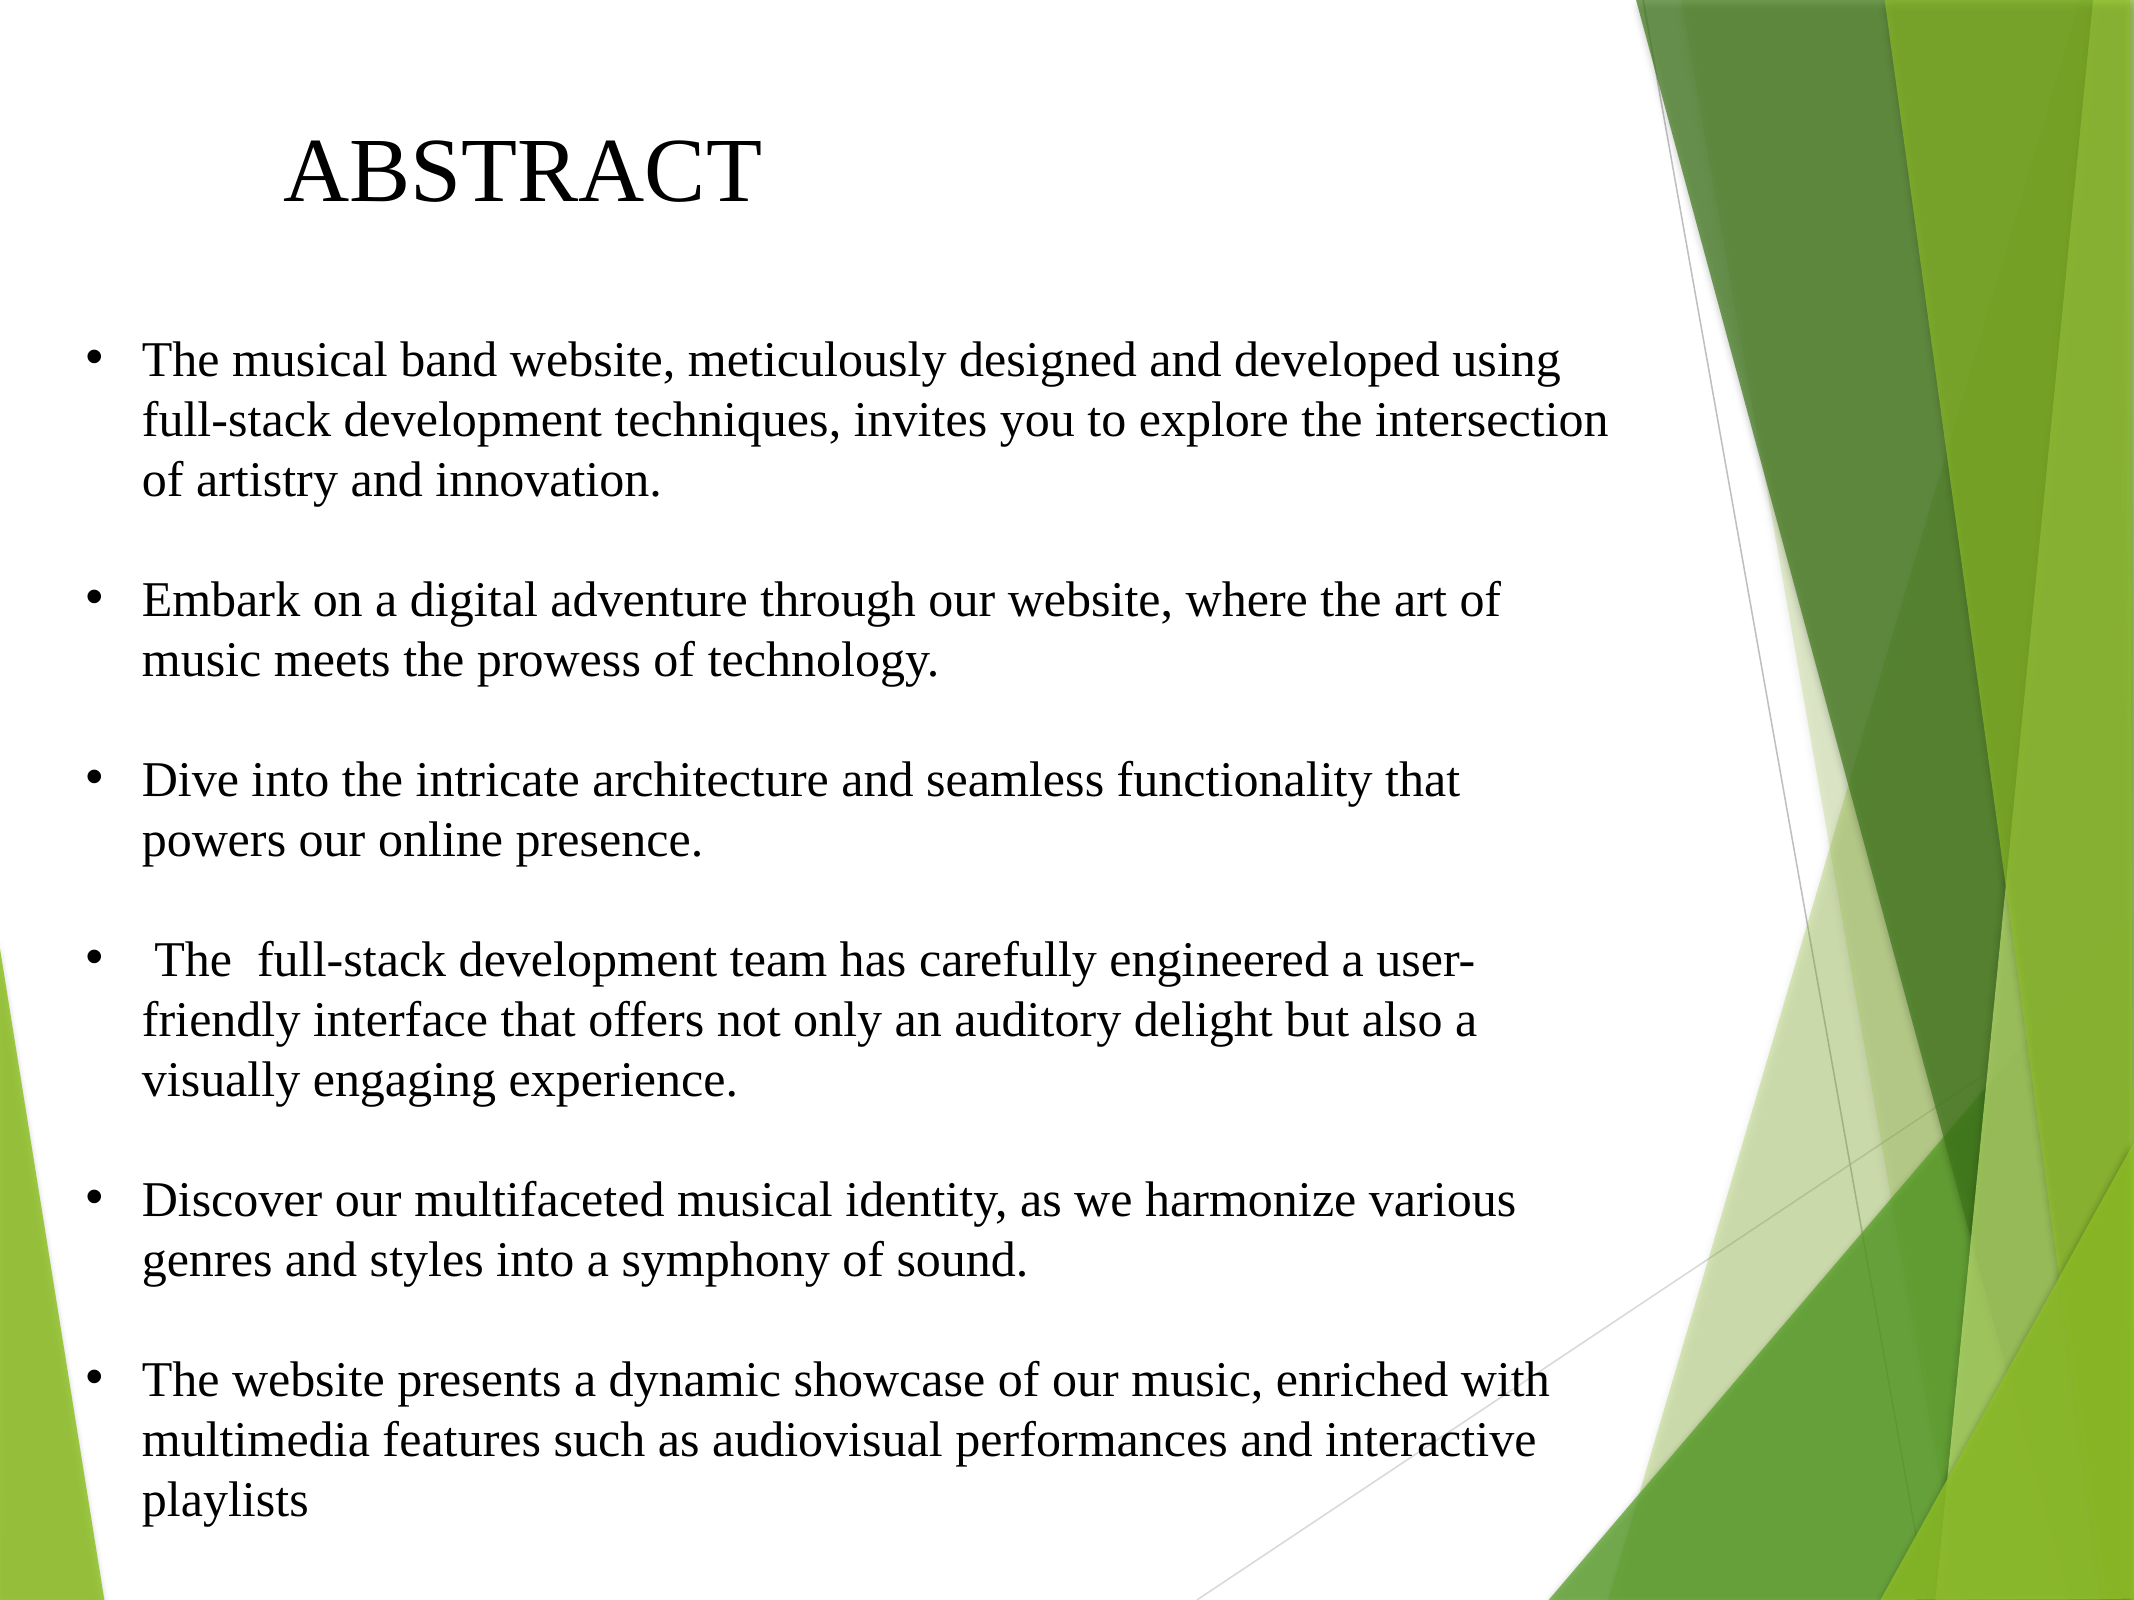

ABSTRACT
The musical band website, meticulously designed and developed using full-stack development techniques, invites you to explore the intersection of artistry and innovation.

Embark on a digital adventure through our website, where the art of music meets the prowess of technology.

Dive into the intricate architecture and seamless functionality that powers our online presence.

 The  full-stack development team has carefully engineered a user-friendly interface that offers not only an auditory delight but also a visually engaging experience.

Discover our multifaceted musical identity, as we harmonize various genres and styles into a symphony of sound.

The website presents a dynamic showcase of our music, enriched with multimedia features such as audiovisual performances and interactive playlists